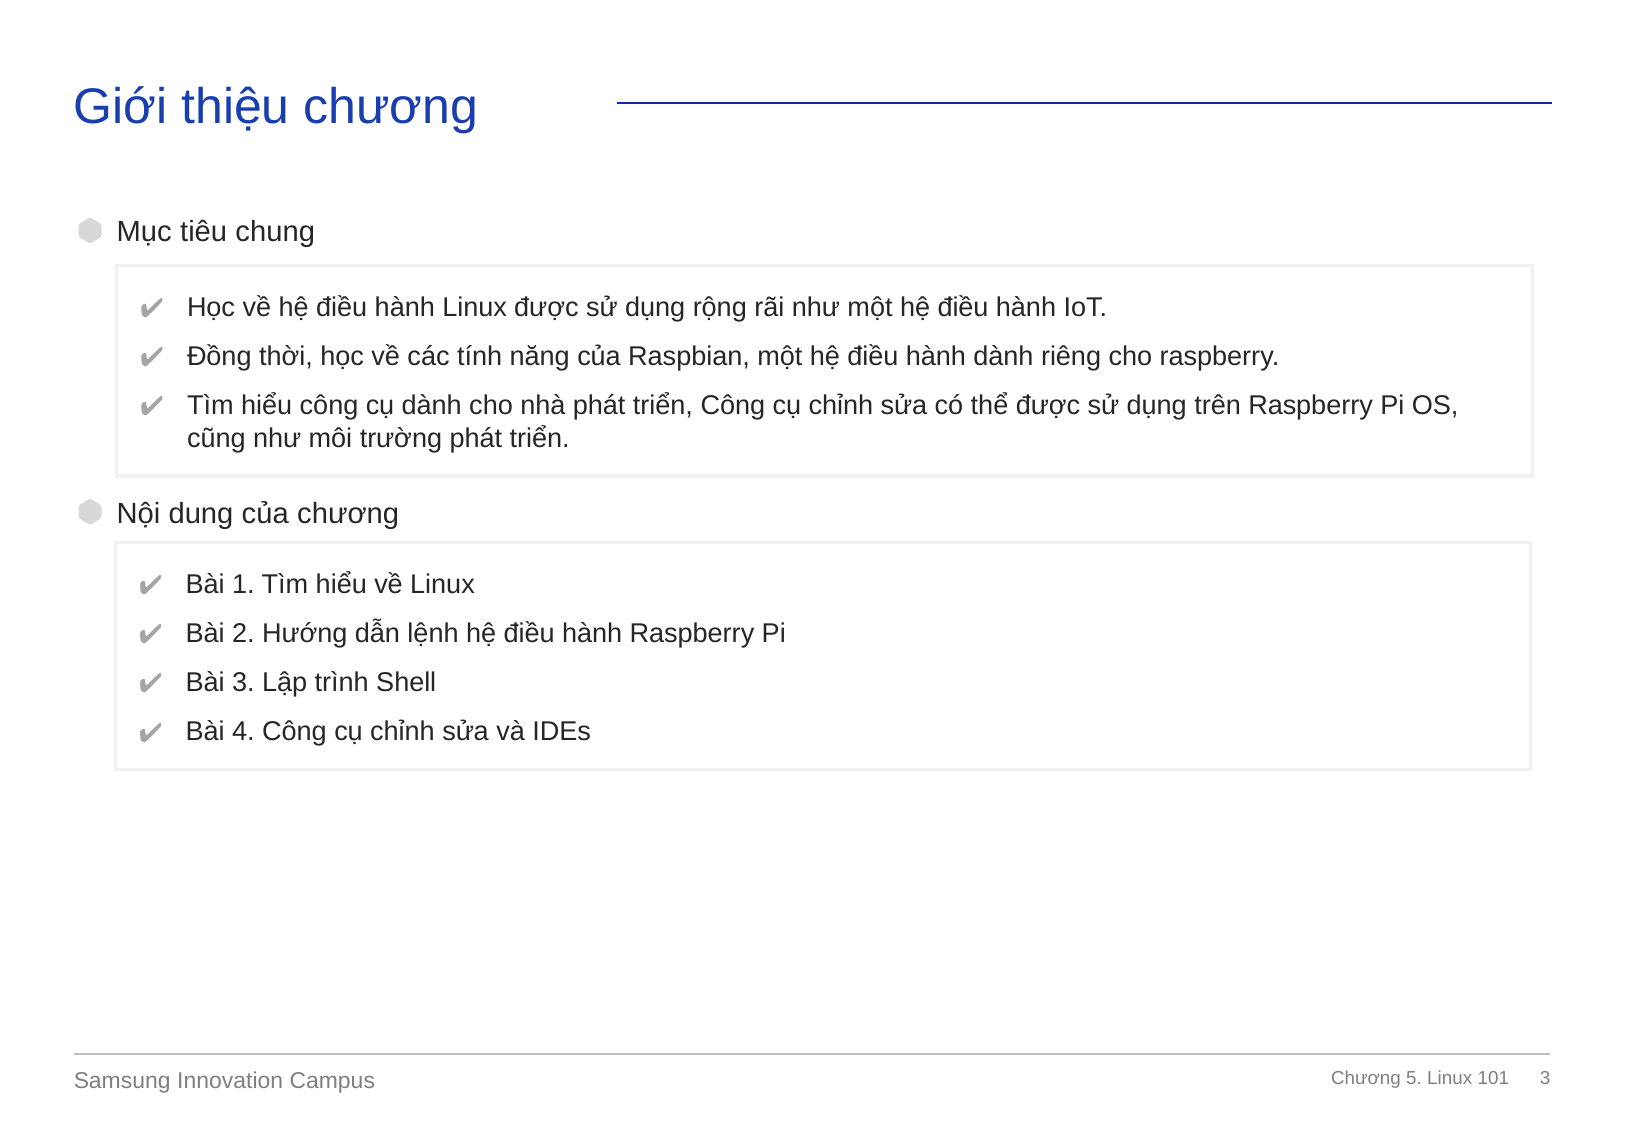

Giới thiệu chương

Mục tiêu chung
Học về hệ điều hành Linux được sử dụng rộng rãi như một hệ điều hành IoT.
Đồng thời, học về các tính năng của Raspbian, một hệ điều hành dành riêng cho raspberry.
Tìm hiểu công cụ dành cho nhà phát triển, Công cụ chỉnh sửa có thể được sử dụng trên Raspberry Pi OS, cũng như môi trường phát triển.

Nội dung của chương
Bài 1. Tìm hiểu về Linux
Bài 2. Hướng dẫn lệnh hệ điều hành Raspberry Pi
Bài 3. Lập trình Shell
Bài 4. Công cụ chỉnh sửa và IDEs